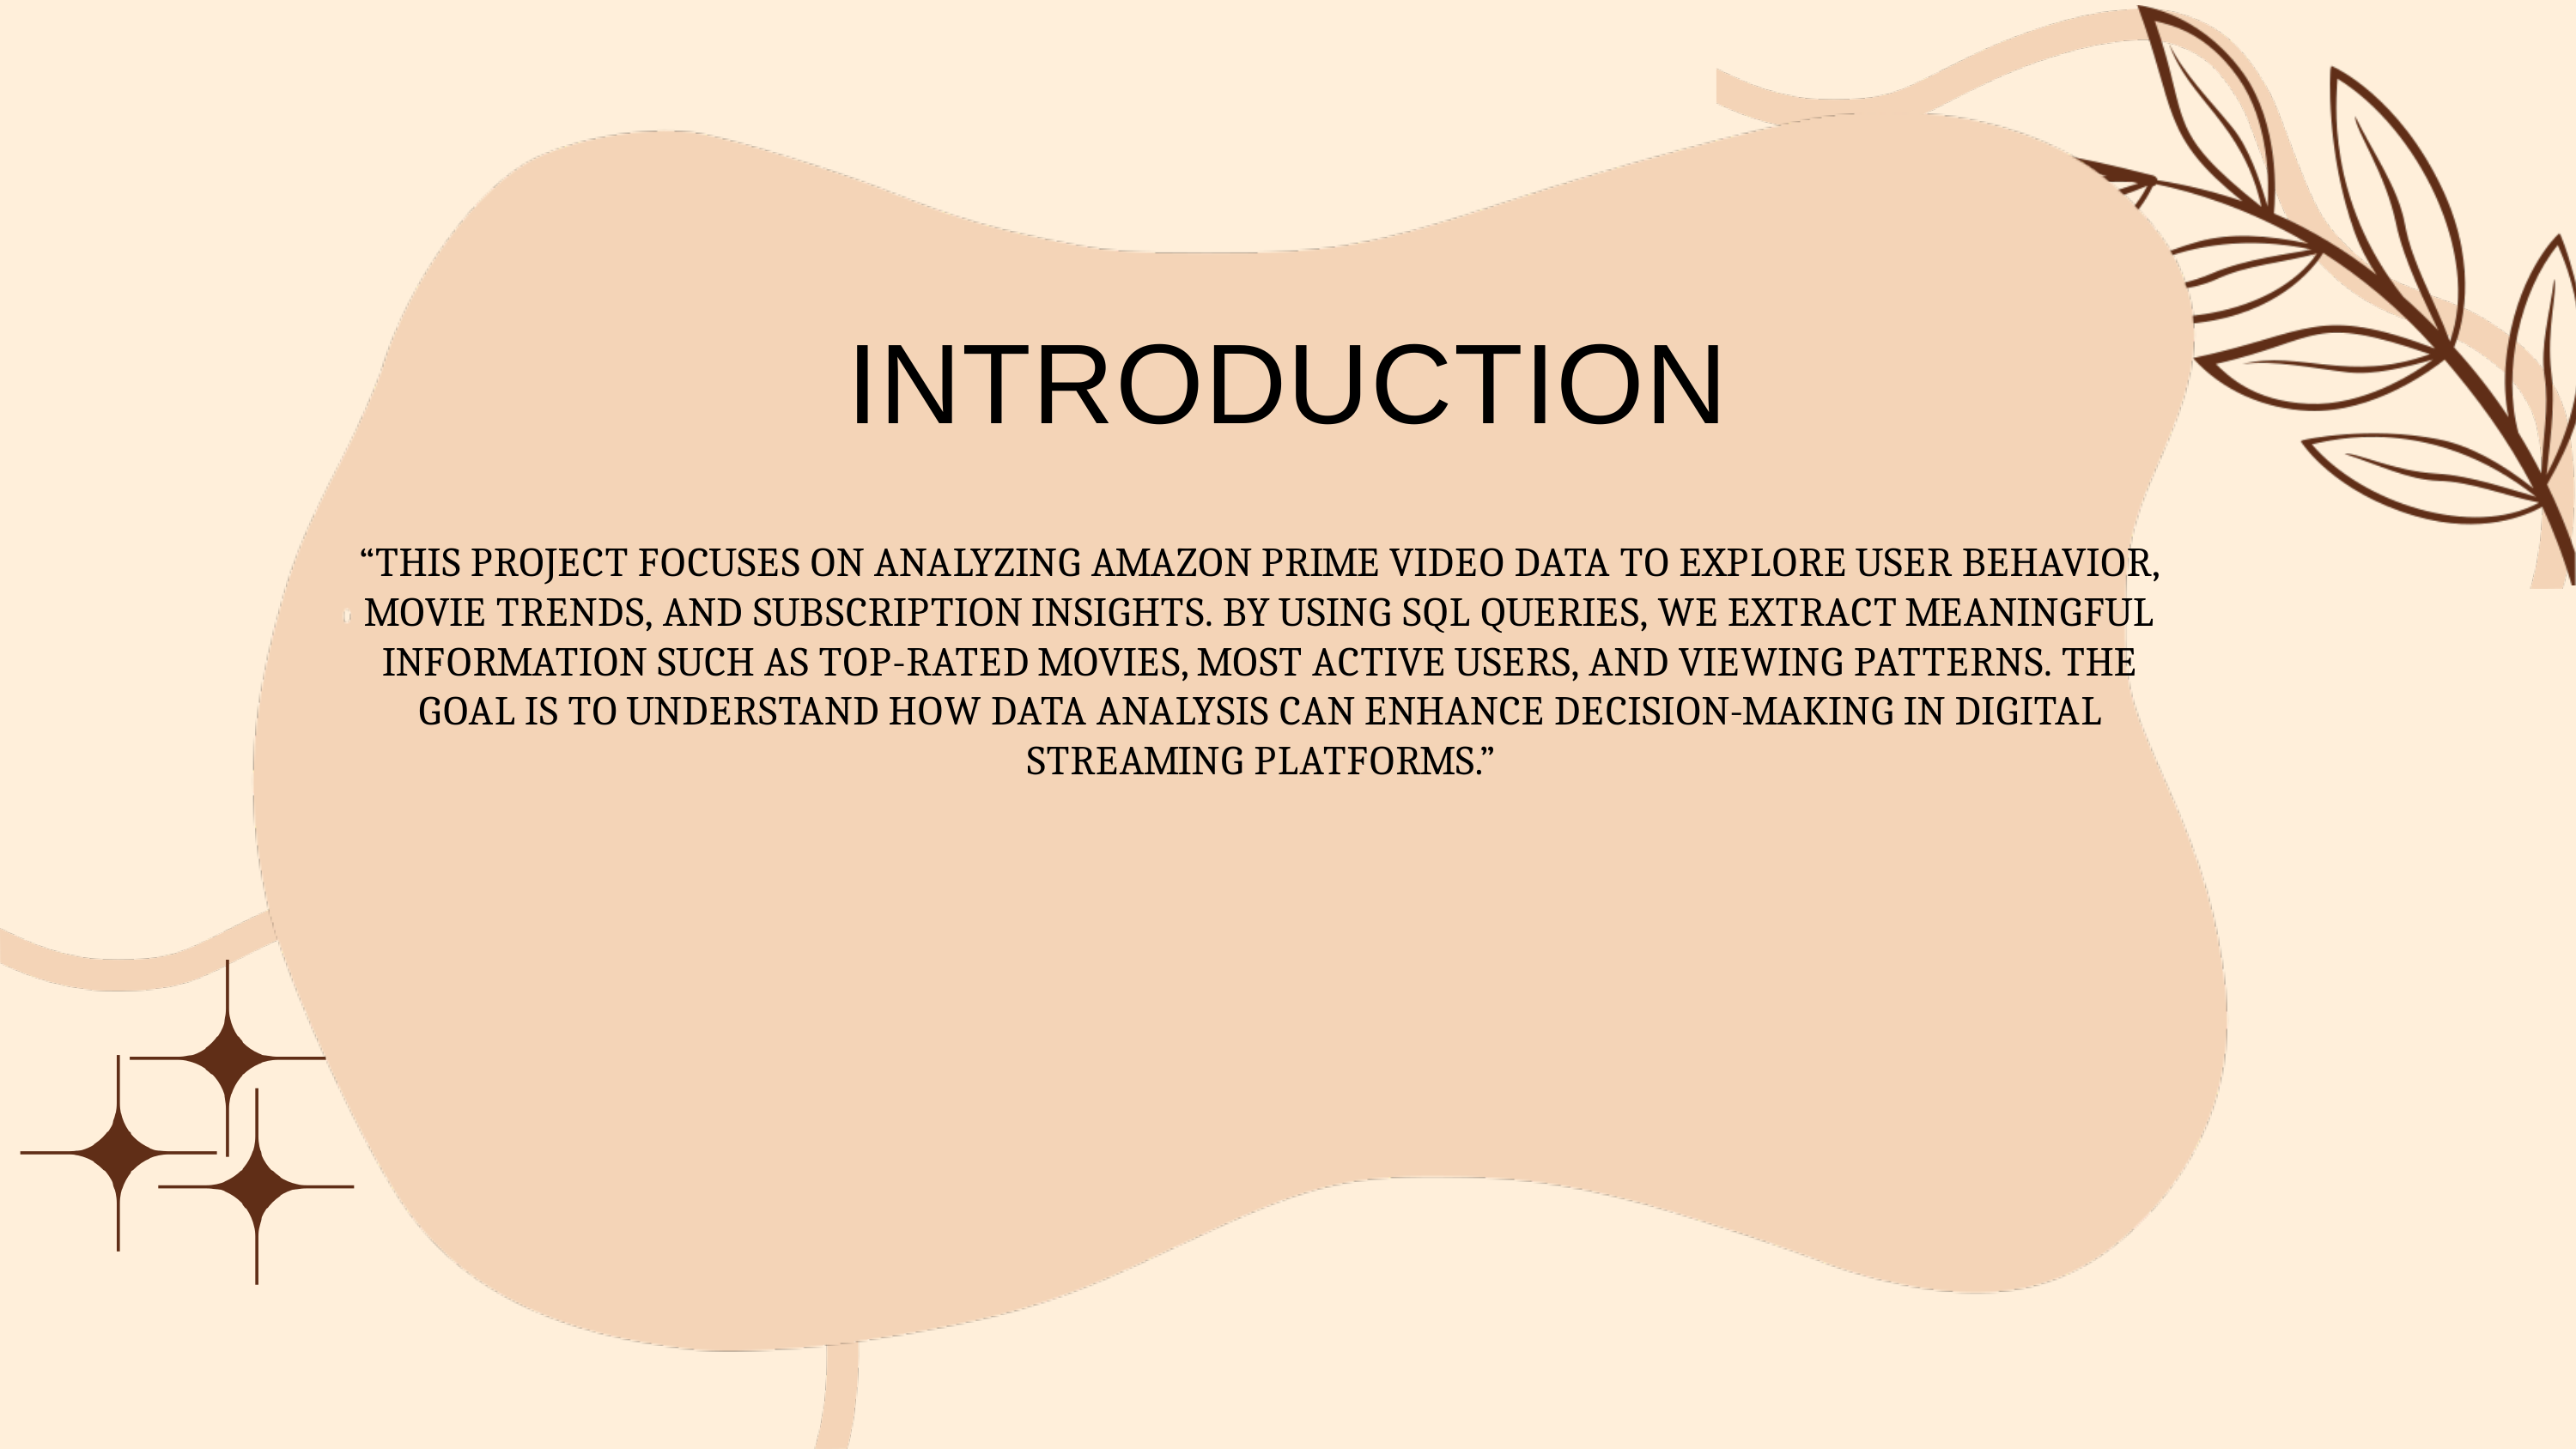

INTRODUCTION
“THIS PROJECT FOCUSES ON ANALYZING AMAZON PRIME VIDEO DATA TO EXPLORE USER BEHAVIOR, MOVIE TRENDS, AND SUBSCRIPTION INSIGHTS. BY USING SQL QUERIES, WE EXTRACT MEANINGFUL INFORMATION SUCH AS TOP-RATED MOVIES, MOST ACTIVE USERS, AND VIEWING PATTERNS. THE GOAL IS TO UNDERSTAND HOW DATA ANALYSIS CAN ENHANCE DECISION-MAKING IN DIGITAL STREAMING PLATFORMS.”